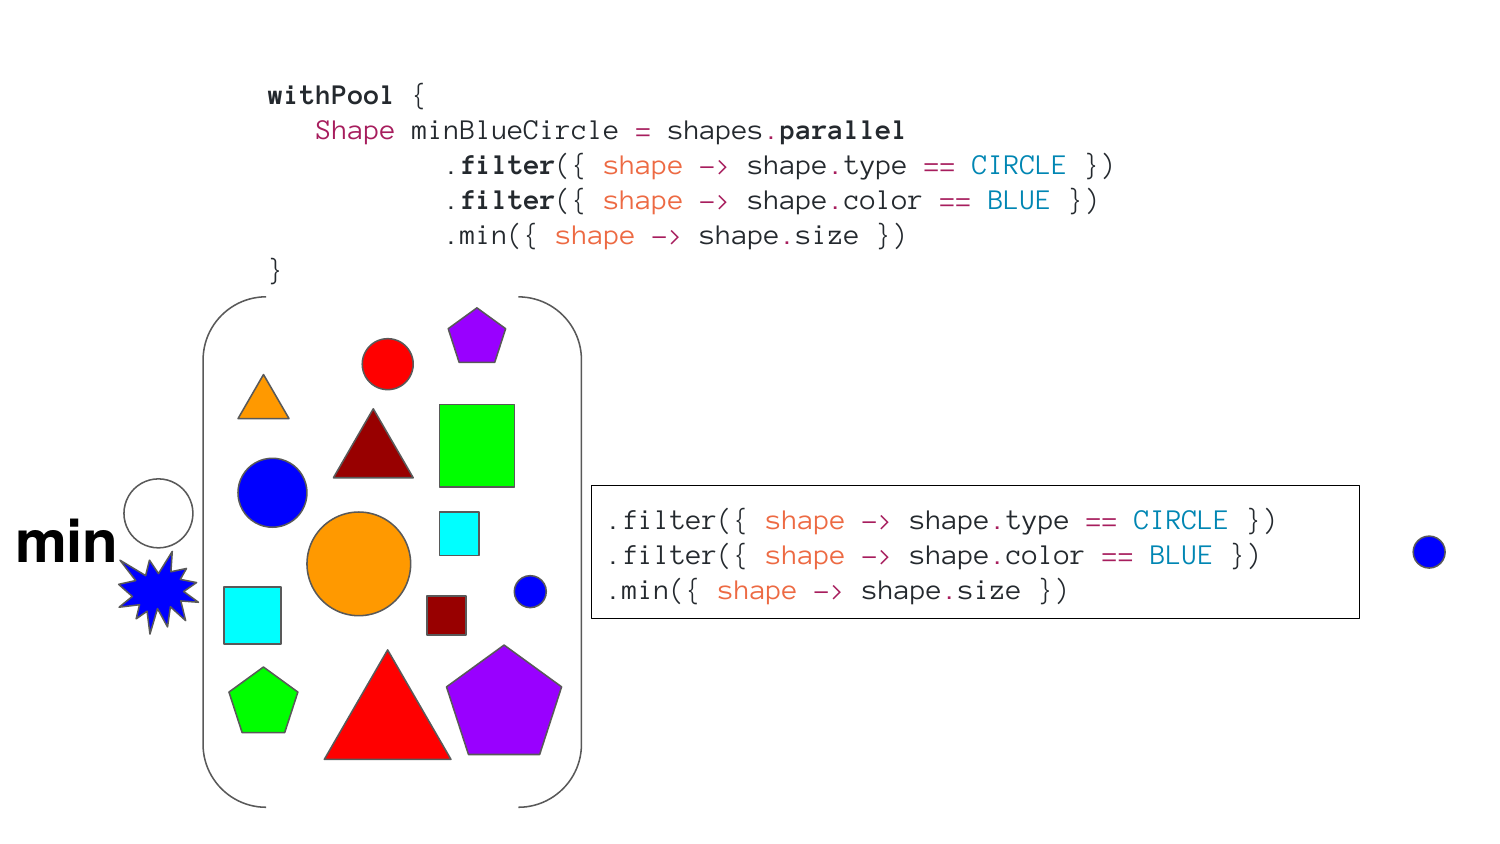

withPool {
   Shape minBlueCircle = shapes.parallel
           .filter({ shape -> shape.type == CIRCLE })
           .filter({ shape -> shape.color == BLUE })
           .min({ shape -> shape.size })
}

.filter({ shape -> shape.type == CIRCLE })
.filter({ shape -> shape.color == BLUE })
.min({ shape -> shape.size })
min